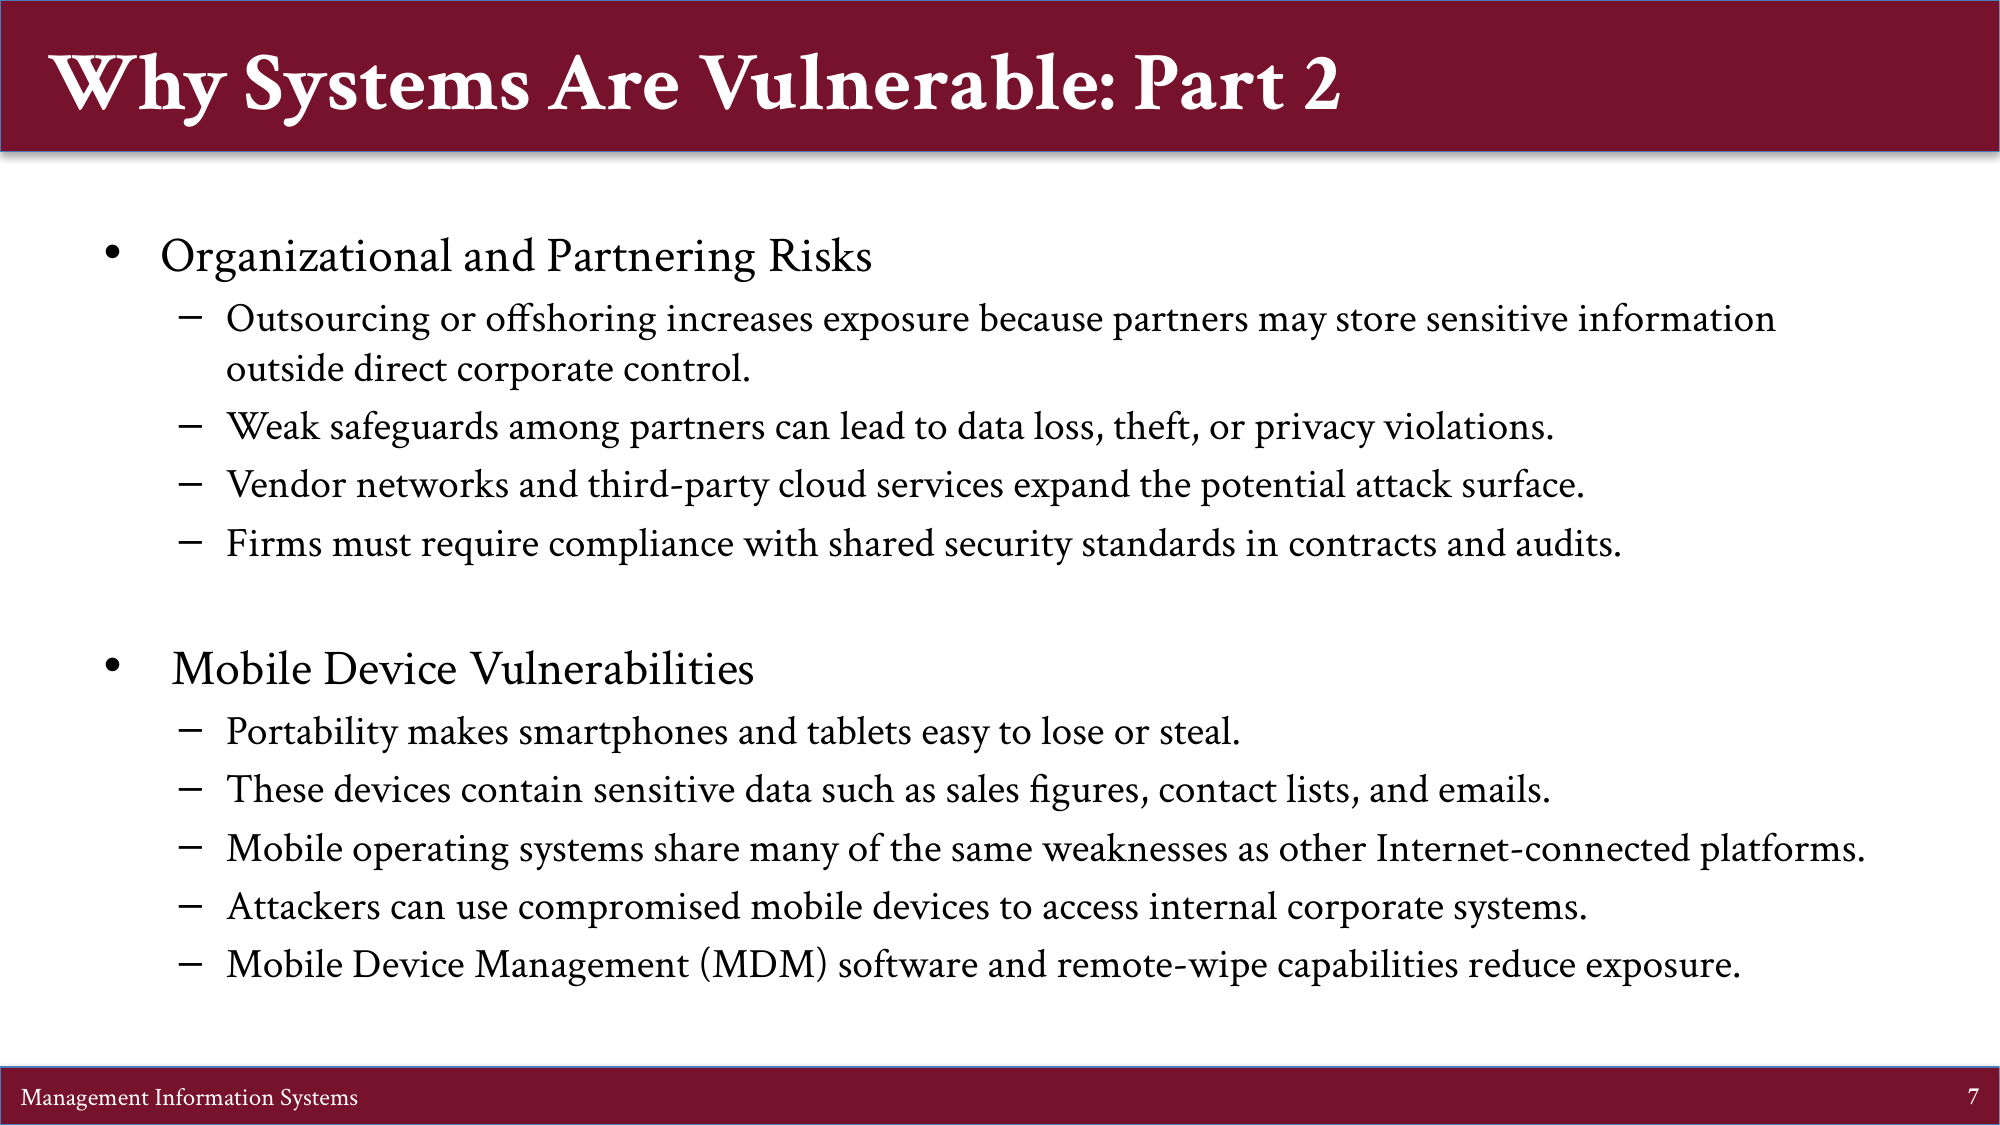

# Why Systems Are Vulnerable: Part 2
Organizational and Partnering Risks
Outsourcing or offshoring increases exposure because partners may store sensitive information outside direct corporate control.
Weak safeguards among partners can lead to data loss, theft, or privacy violations.
Vendor networks and third-party cloud services expand the potential attack surface.
Firms must require compliance with shared security standards in contracts and audits.

 Mobile Device Vulnerabilities
Portability makes smartphones and tablets easy to lose or steal.
These devices contain sensitive data such as sales figures, contact lists, and emails.
Mobile operating systems share many of the same weaknesses as other Internet-connected platforms.
Attackers can use compromised mobile devices to access internal corporate systems.
Mobile Device Management (MDM) software and remote-wipe capabilities reduce exposure.

 Management Information Systems
7